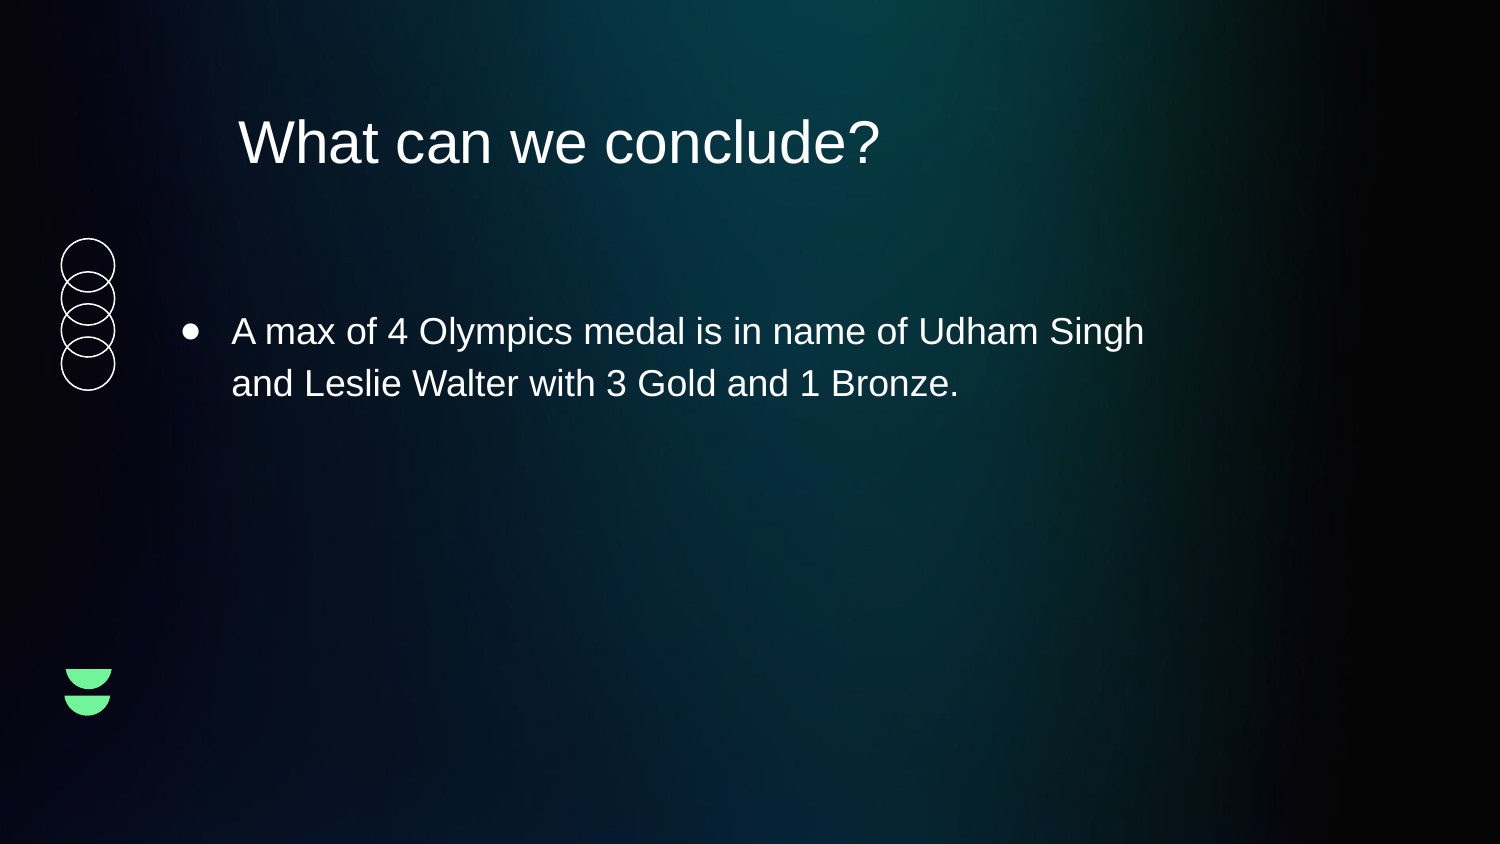

# What can we conclude?
A max of 4 Olympics medal is in name of Udham Singh and Leslie Walter with 3 Gold and 1 Bronze.